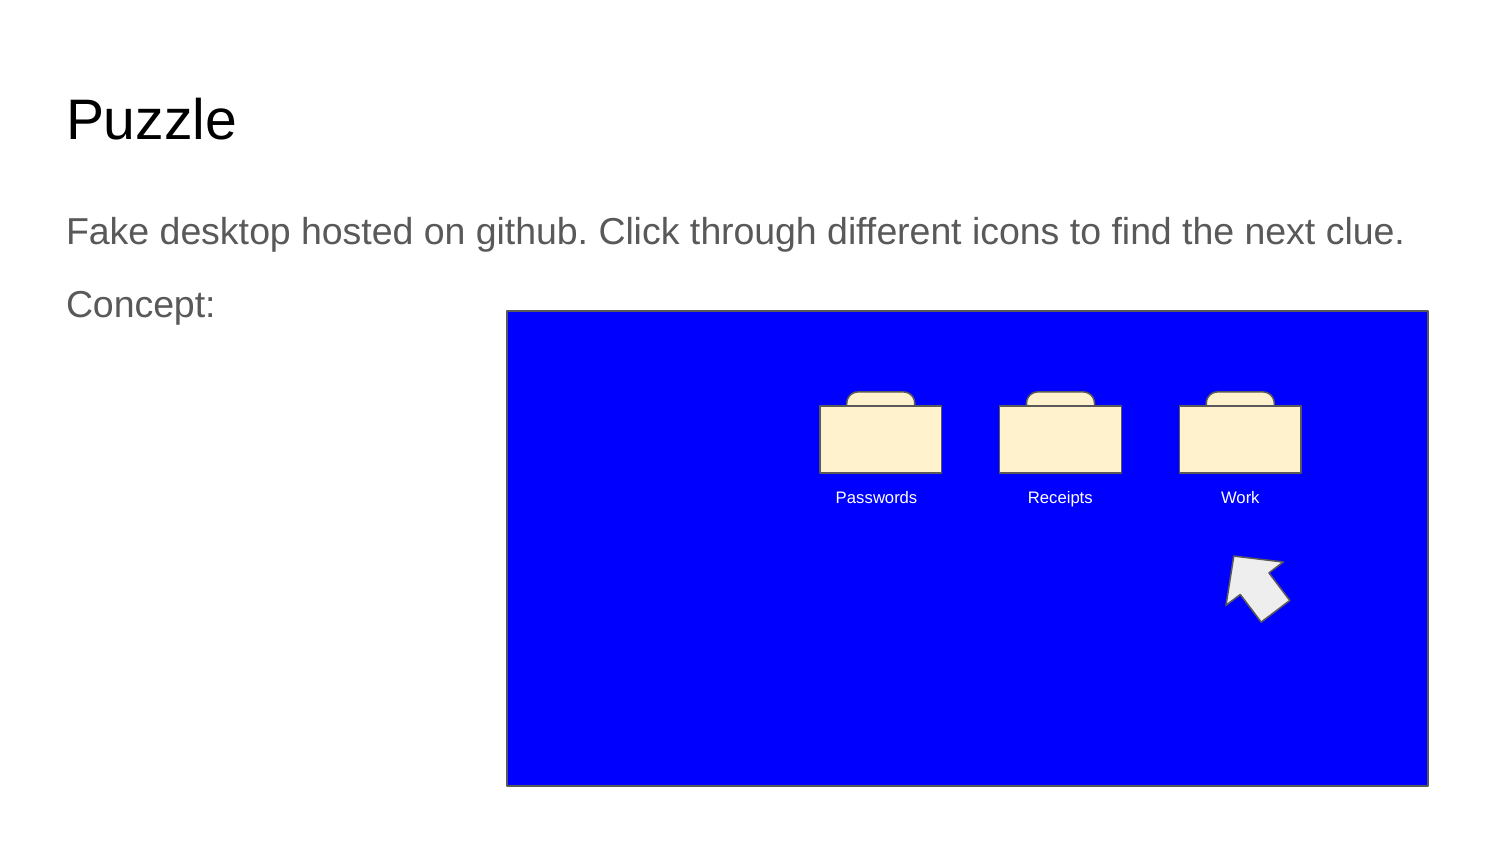

Puzzle
Fake desktop hosted on github. Click through different icons to find the next clue.
Concept:

Passwords
Receipts
Work